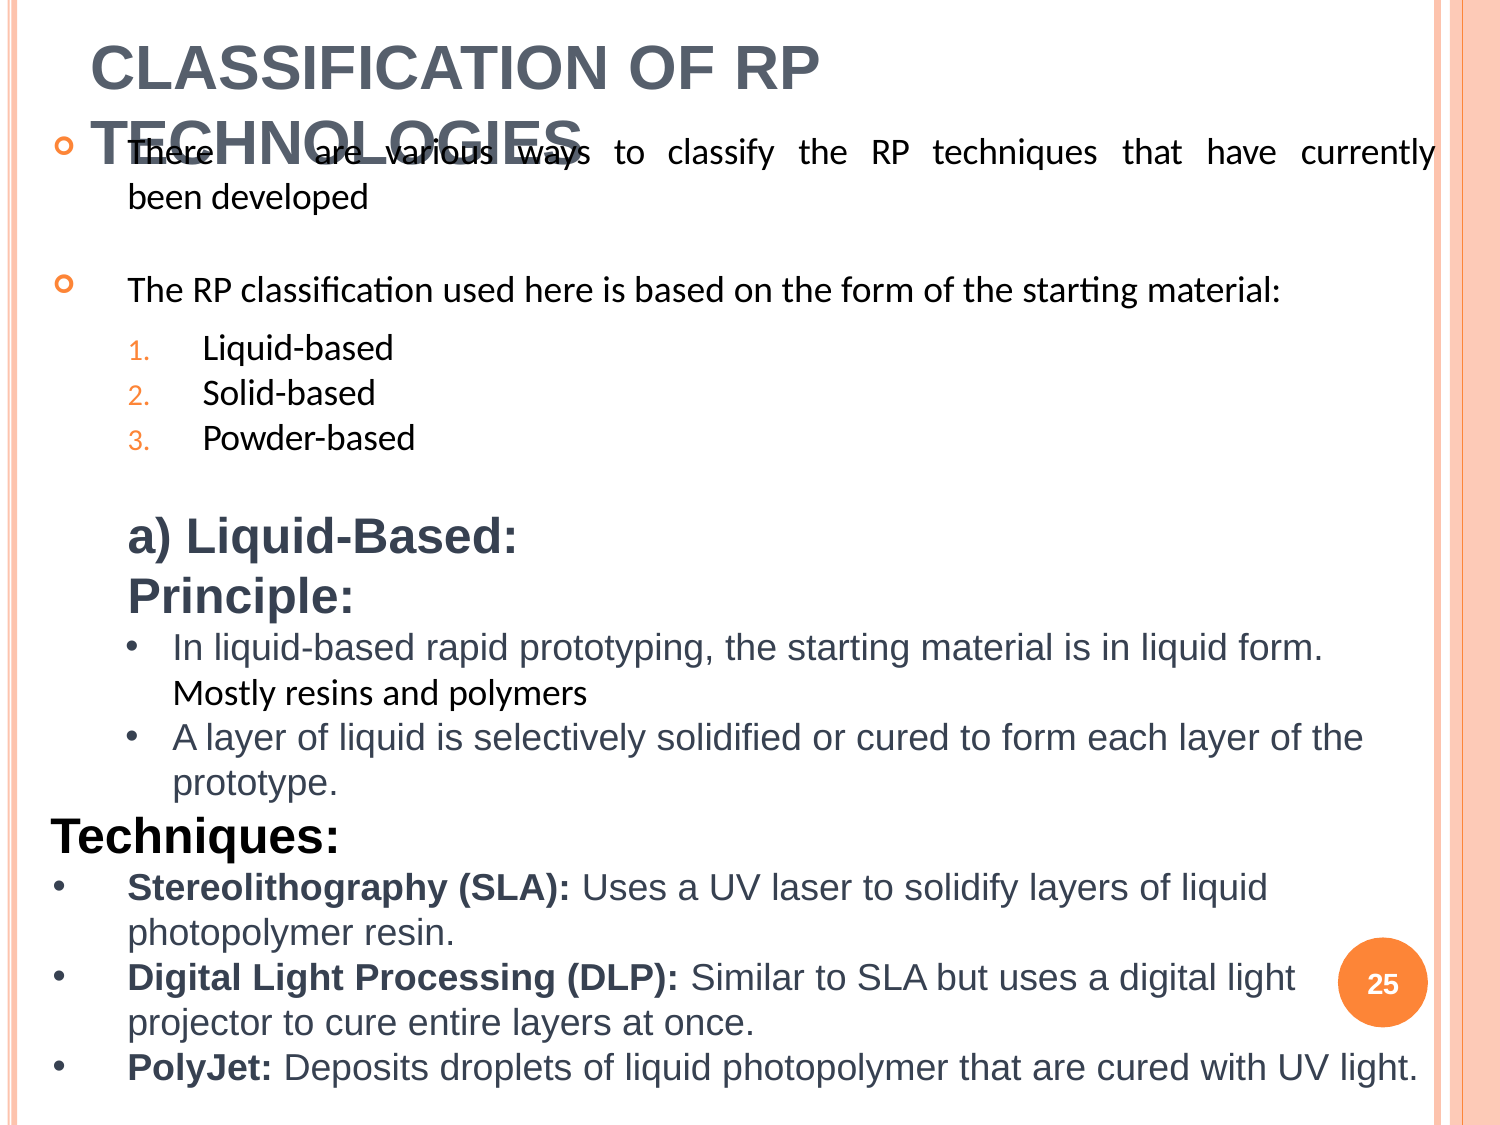

# Classification of RP Technologies
There	are	various	ways	to	classify	the	RP	techniques	that	have	currently been developed

The RP classification used here is based on the form of the starting material:
Liquid-based
Solid-based
Powder-based

a) Liquid-Based:
Principle:
In liquid-based rapid prototyping, the starting material is in liquid form. Mostly resins and polymers
A layer of liquid is selectively solidified or cured to form each layer of the prototype.
Techniques:
Stereolithography (SLA): Uses a UV laser to solidify layers of liquid photopolymer resin.
Digital Light Processing (DLP): Similar to SLA but uses a digital light projector to cure entire layers at once.
PolyJet: Deposits droplets of liquid photopolymer that are cured with UV light.

25